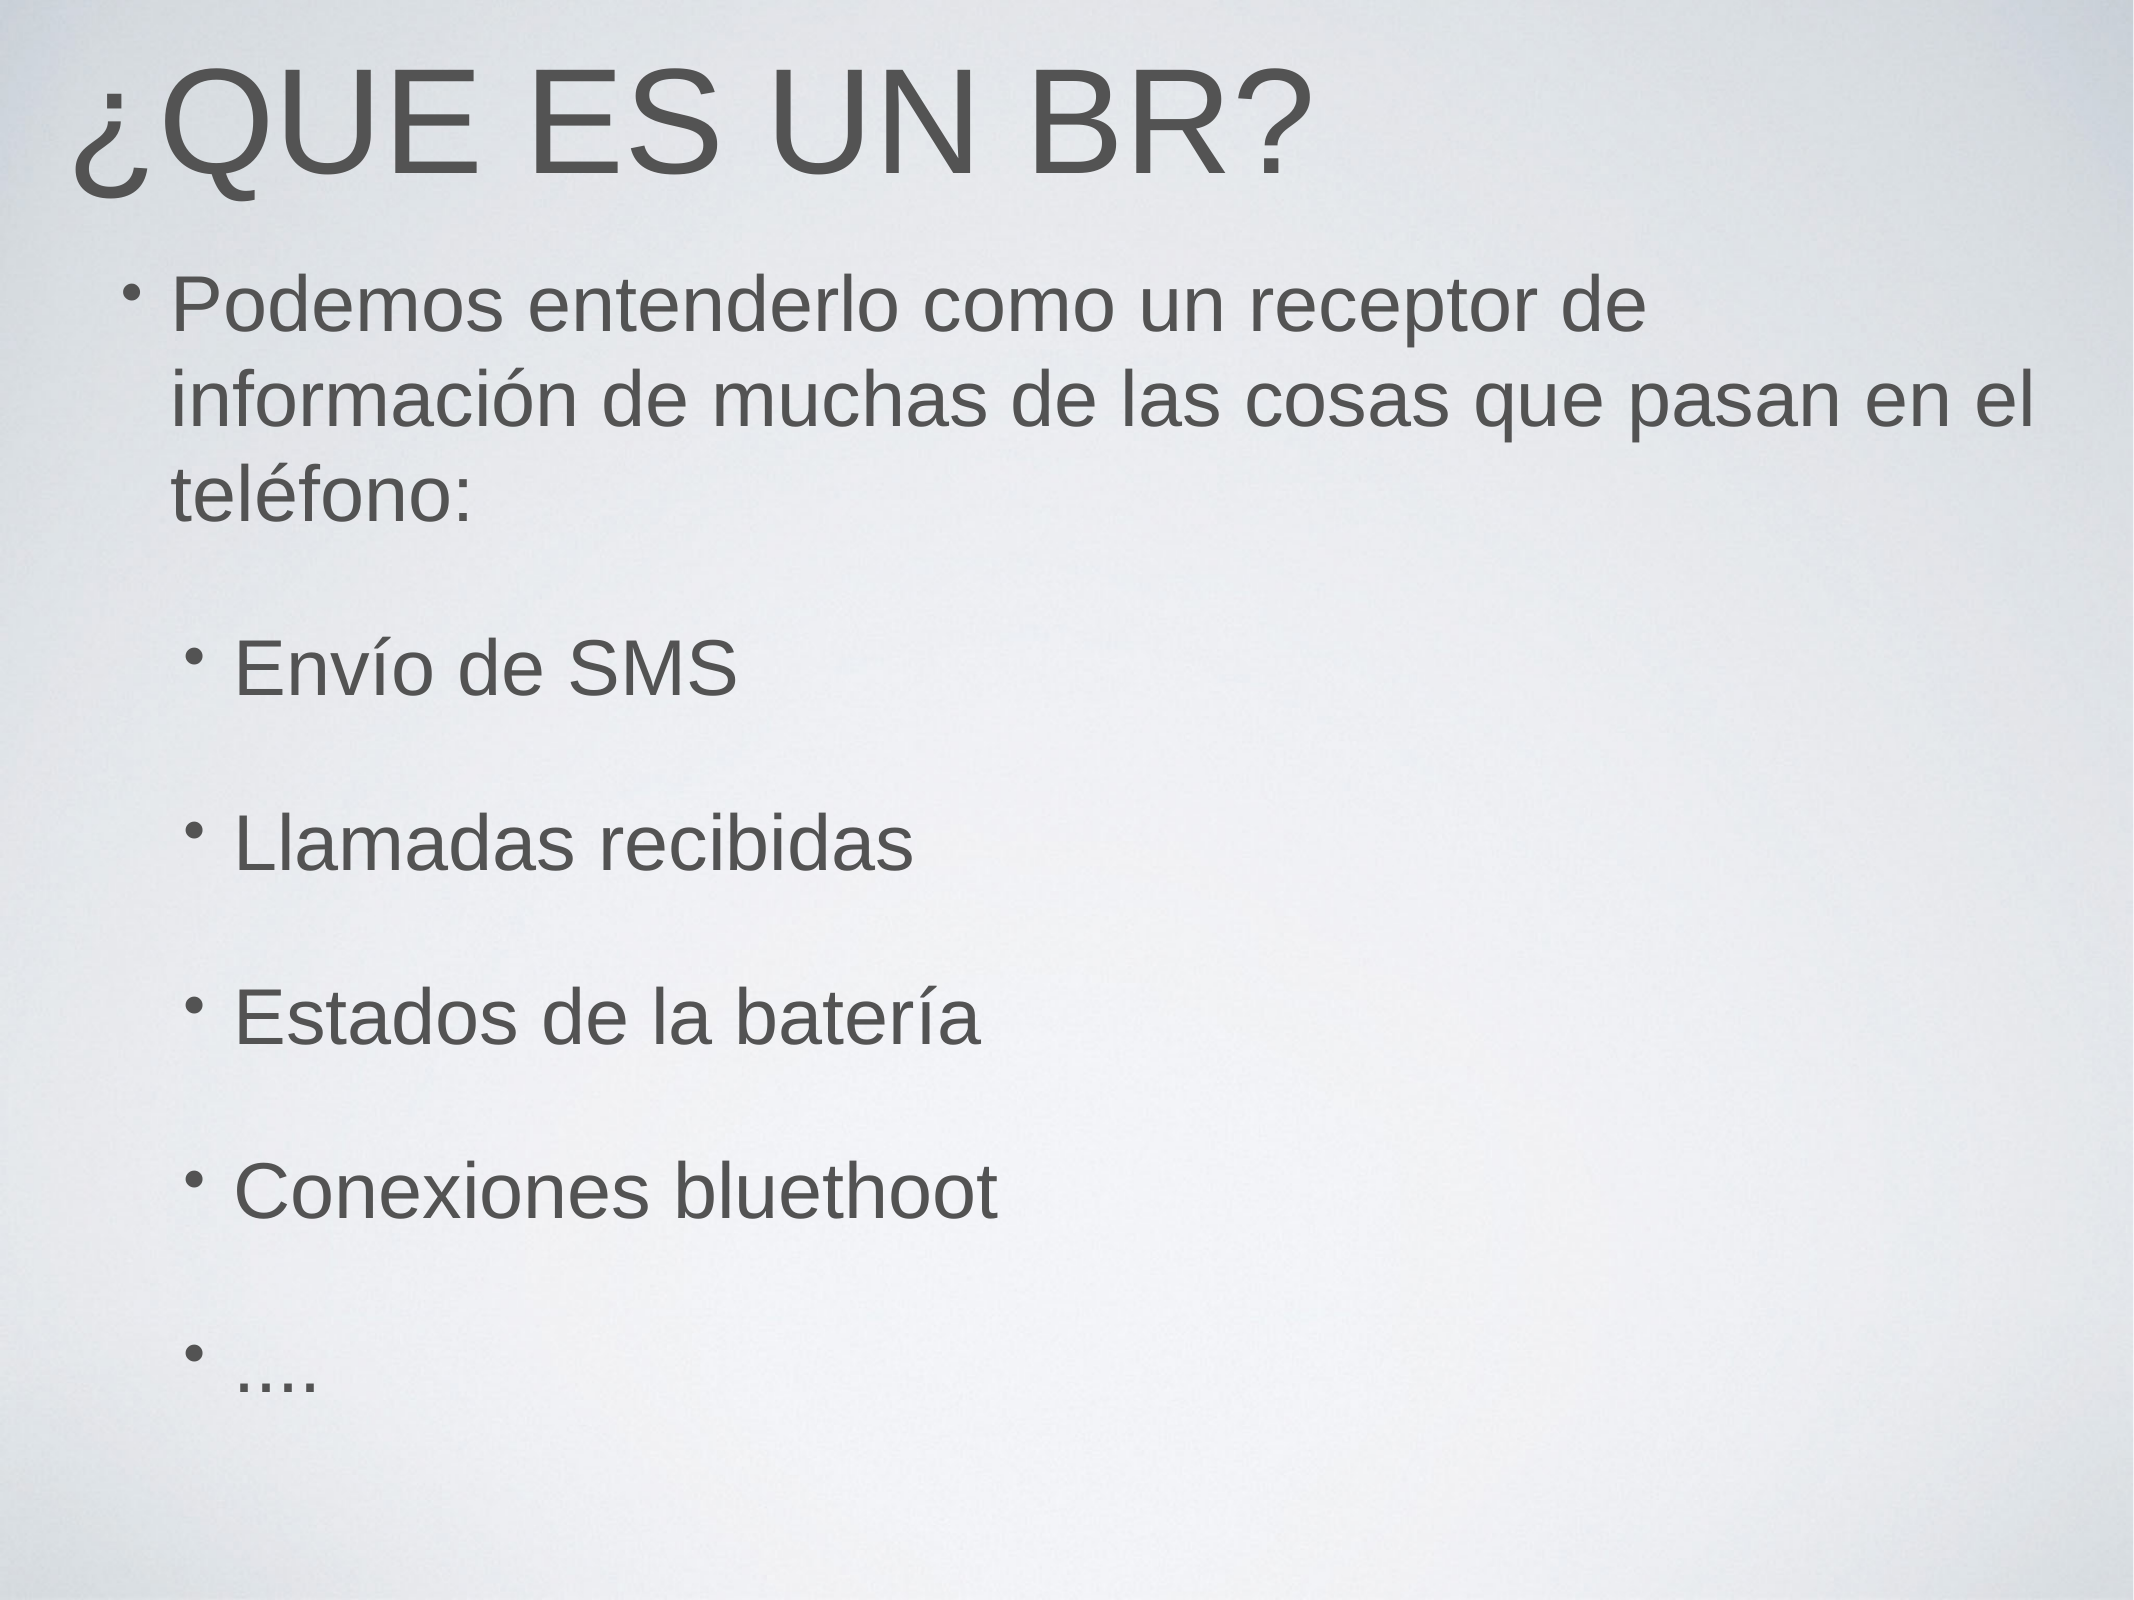

# ¿QUE ES UN BR?
Podemos entenderlo como un receptor de información de muchas de las cosas que pasan en el teléfono:
Envío de SMS
Llamadas recibidas
Estados de la batería
Conexiones bluethoot
....